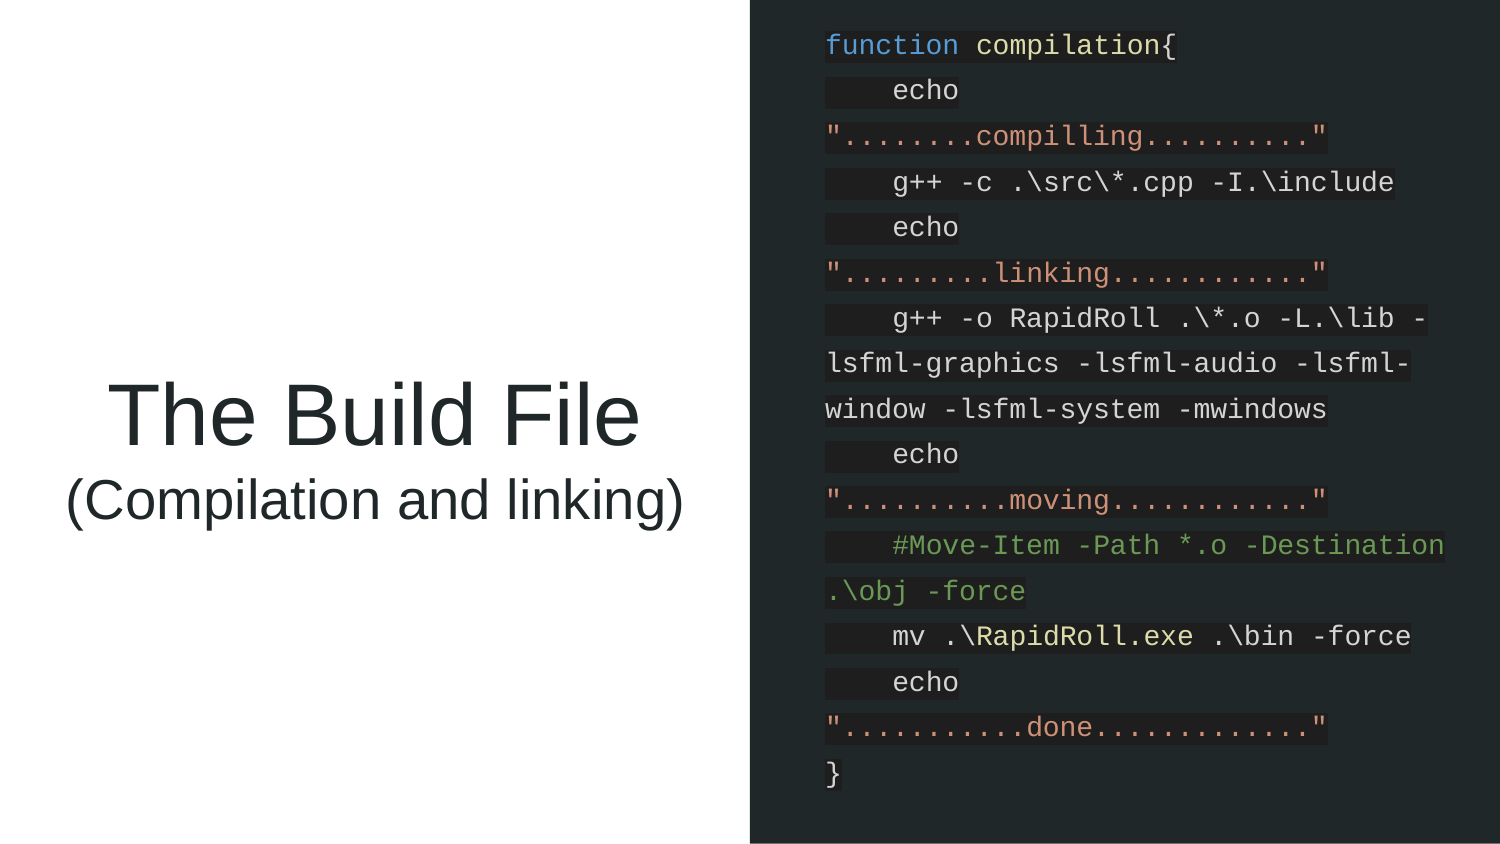

function compilation{
    echo "........compilling.........."
    g++ -c .\src\*.cpp -I.\include
    echo ".........linking............"
    g++ -o RapidRoll .\*.o -L.\lib -lsfml-graphics -lsfml-audio -lsfml-window -lsfml-system -mwindows
    echo "..........moving............"
    #Move-Item -Path *.o -Destination .\obj -force
    mv .\RapidRoll.exe .\bin -force
    echo "...........done............."
}
# The Build File
(Compilation and linking)